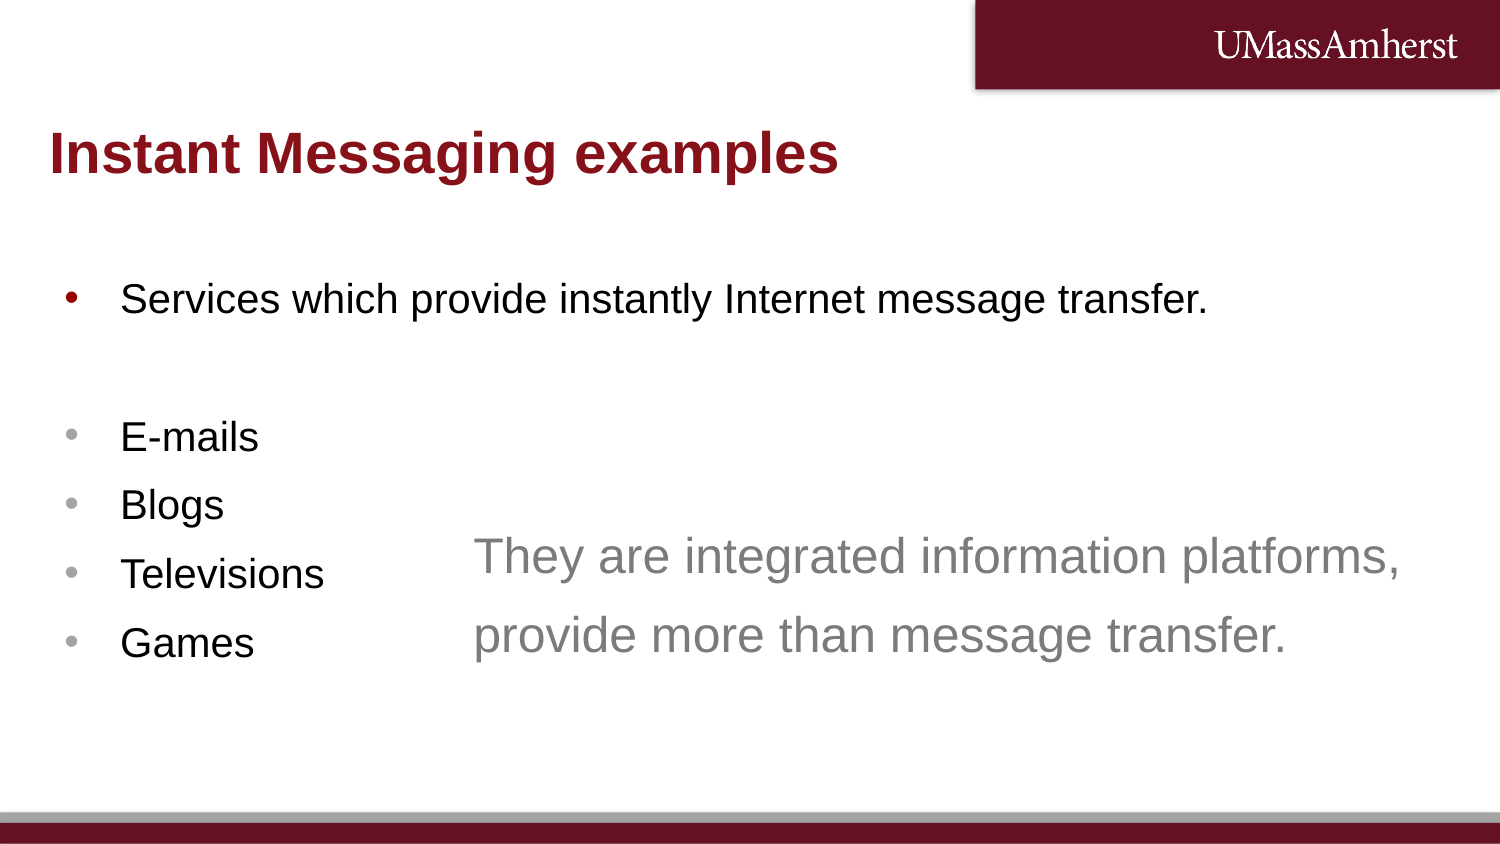

Instant Messaging examples

Services which provide instantly Internet message transfer.

E-mails
Blogs
Televisions
Games

They are integrated information platforms,
provide more than message transfer.